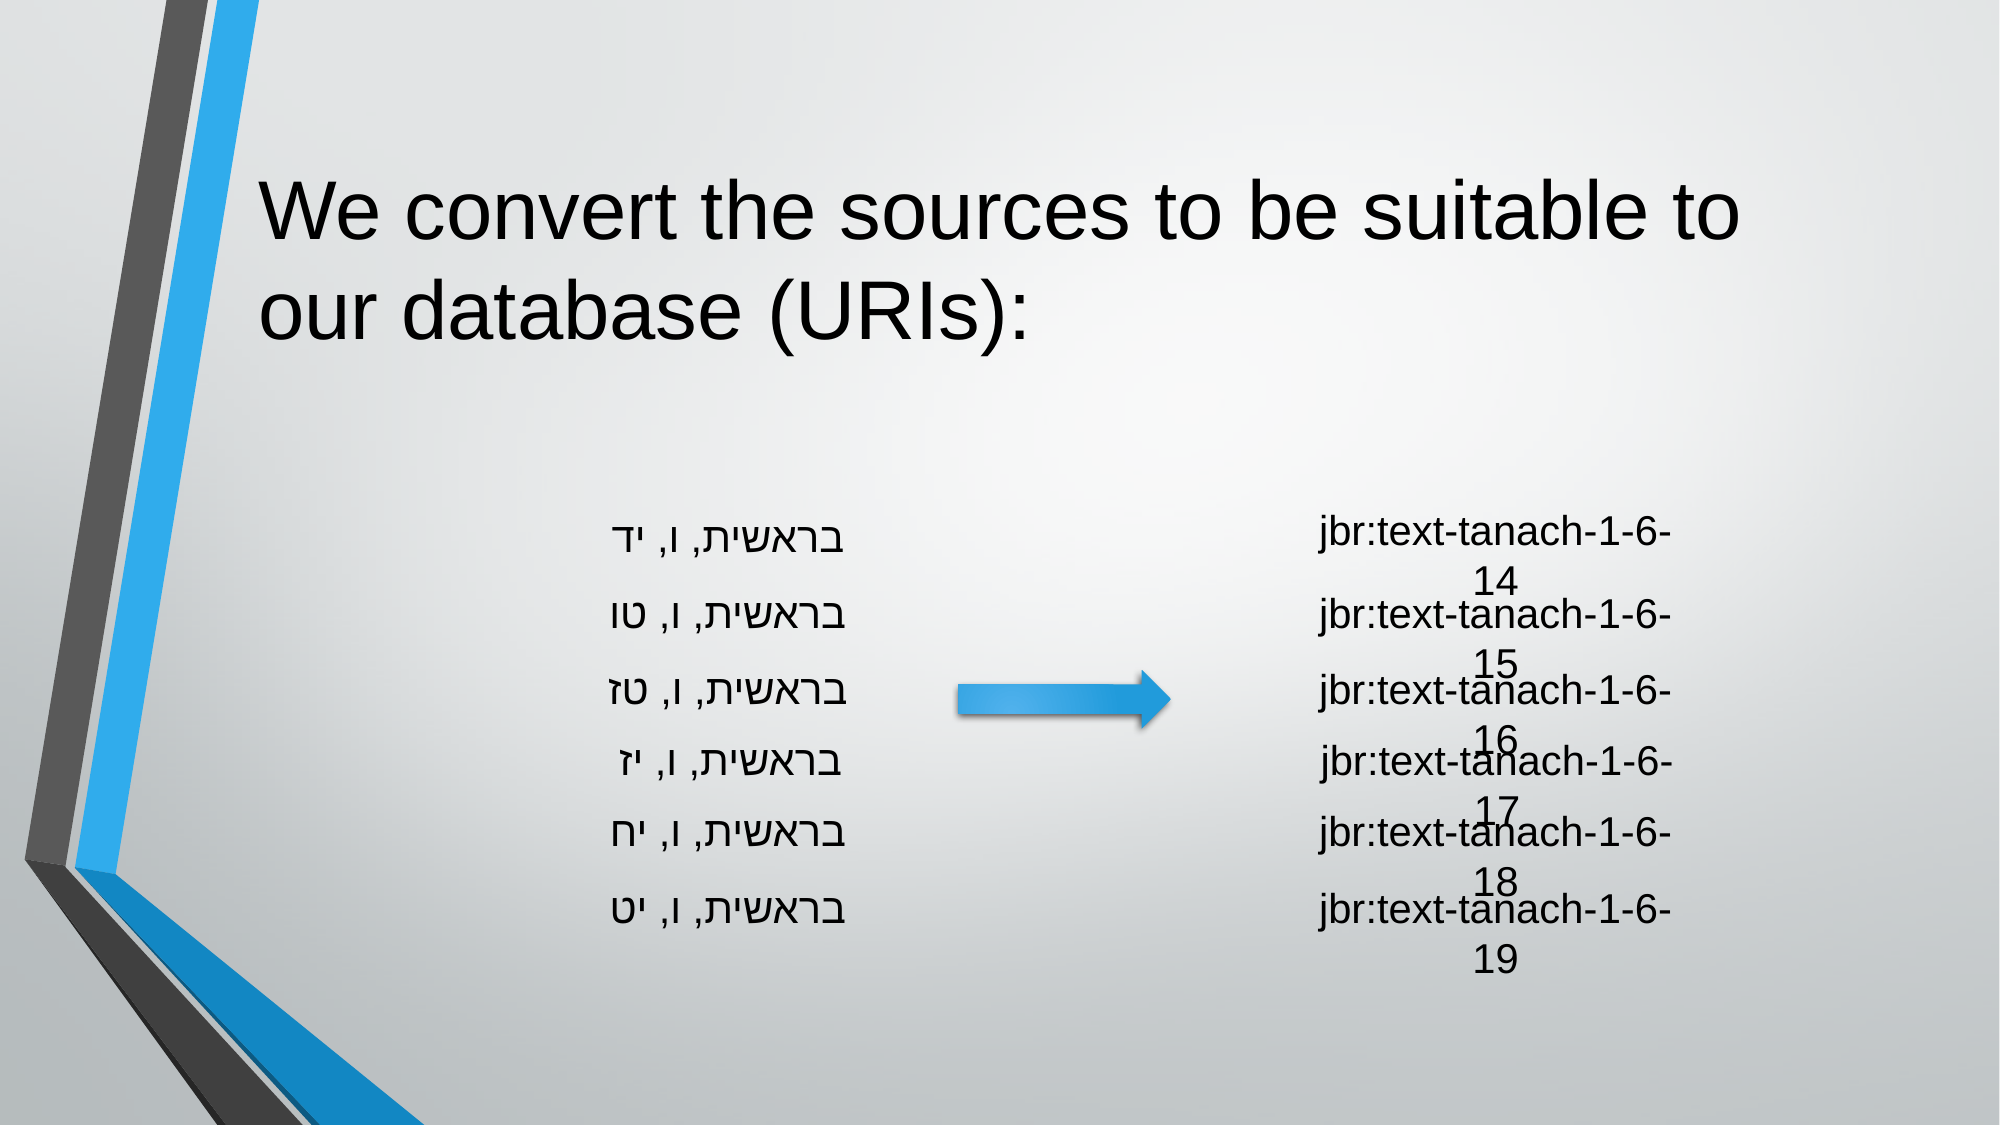

# We convert the sources to be suitable to our database (URIs):
jbr:text-tanach-1-6-14
בראשית, ו, יד
בראשית, ו, טו
jbr:text-tanach-1-6-15
בראשית, ו, טז
jbr:text-tanach-1-6-16

בראשית, ו, יז
jbr:text-tanach-1-6-17
בראשית, ו, יח
jbr:text-tanach-1-6-18
בראשית, ו, יט
jbr:text-tanach-1-6-19